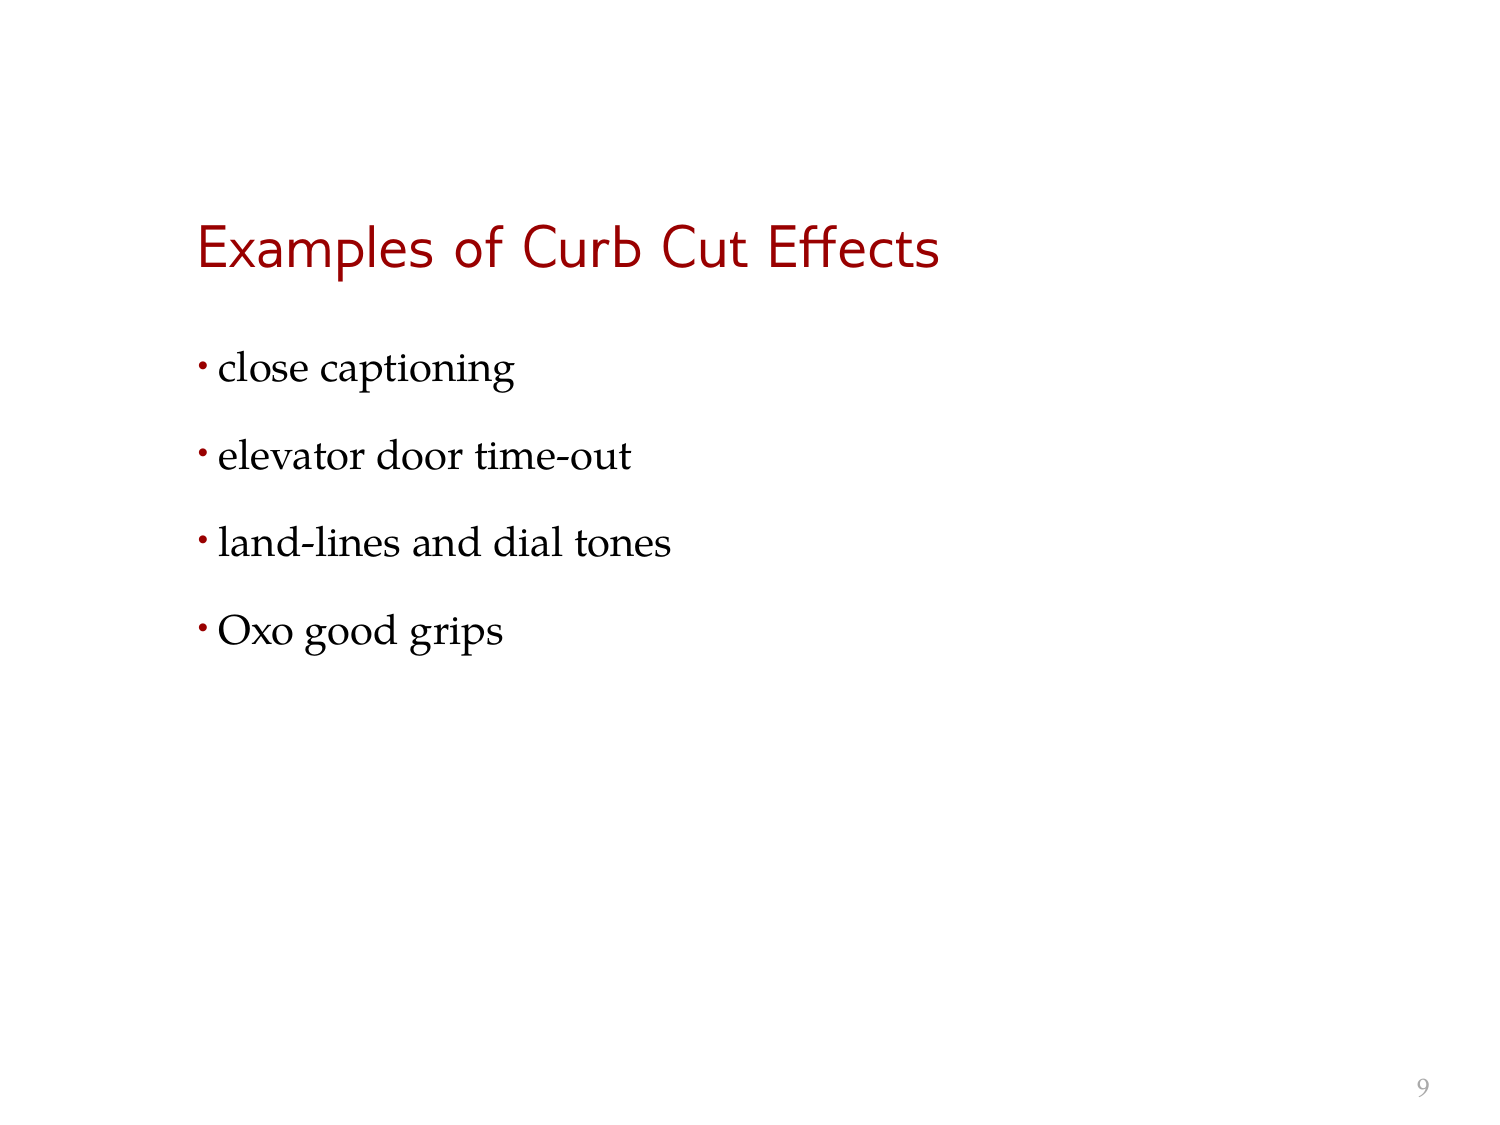

# Examples of Curb Cut Effects
close captioning
elevator door time-out
land-lines and dial tones
Oxo good grips
9